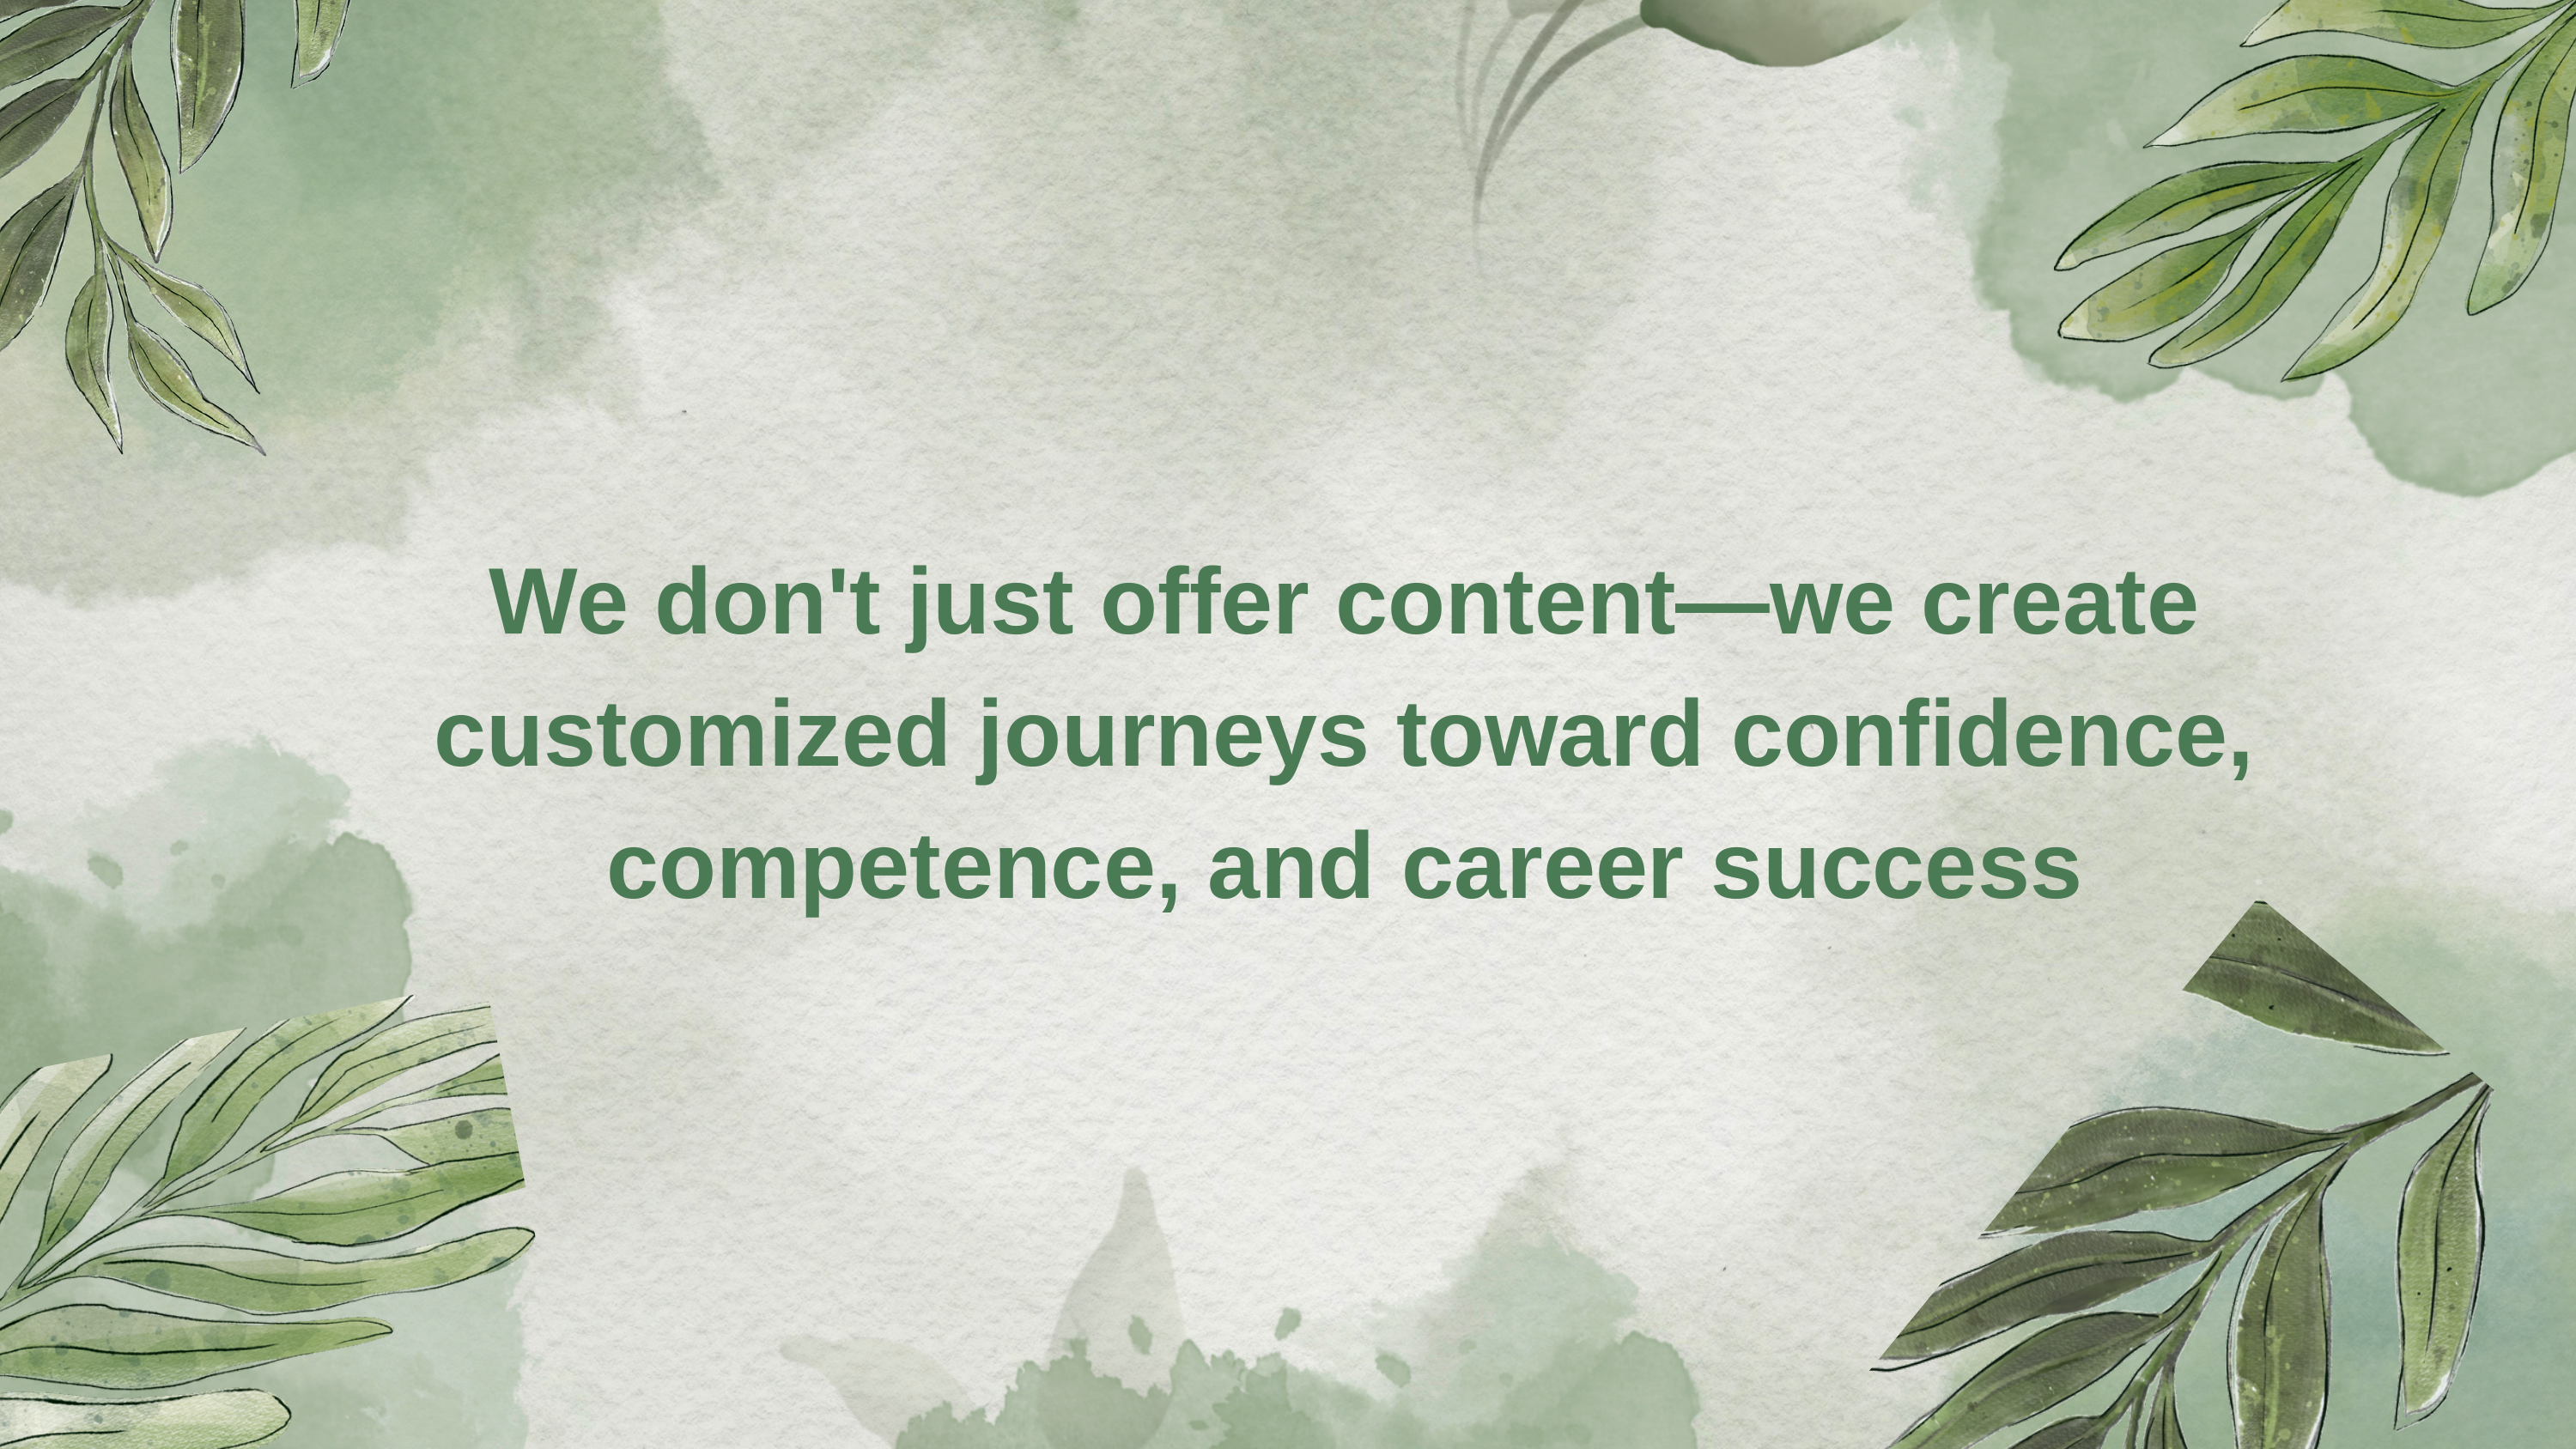

We don't just offer content—we create customized journeys toward confidence, competence, and career success